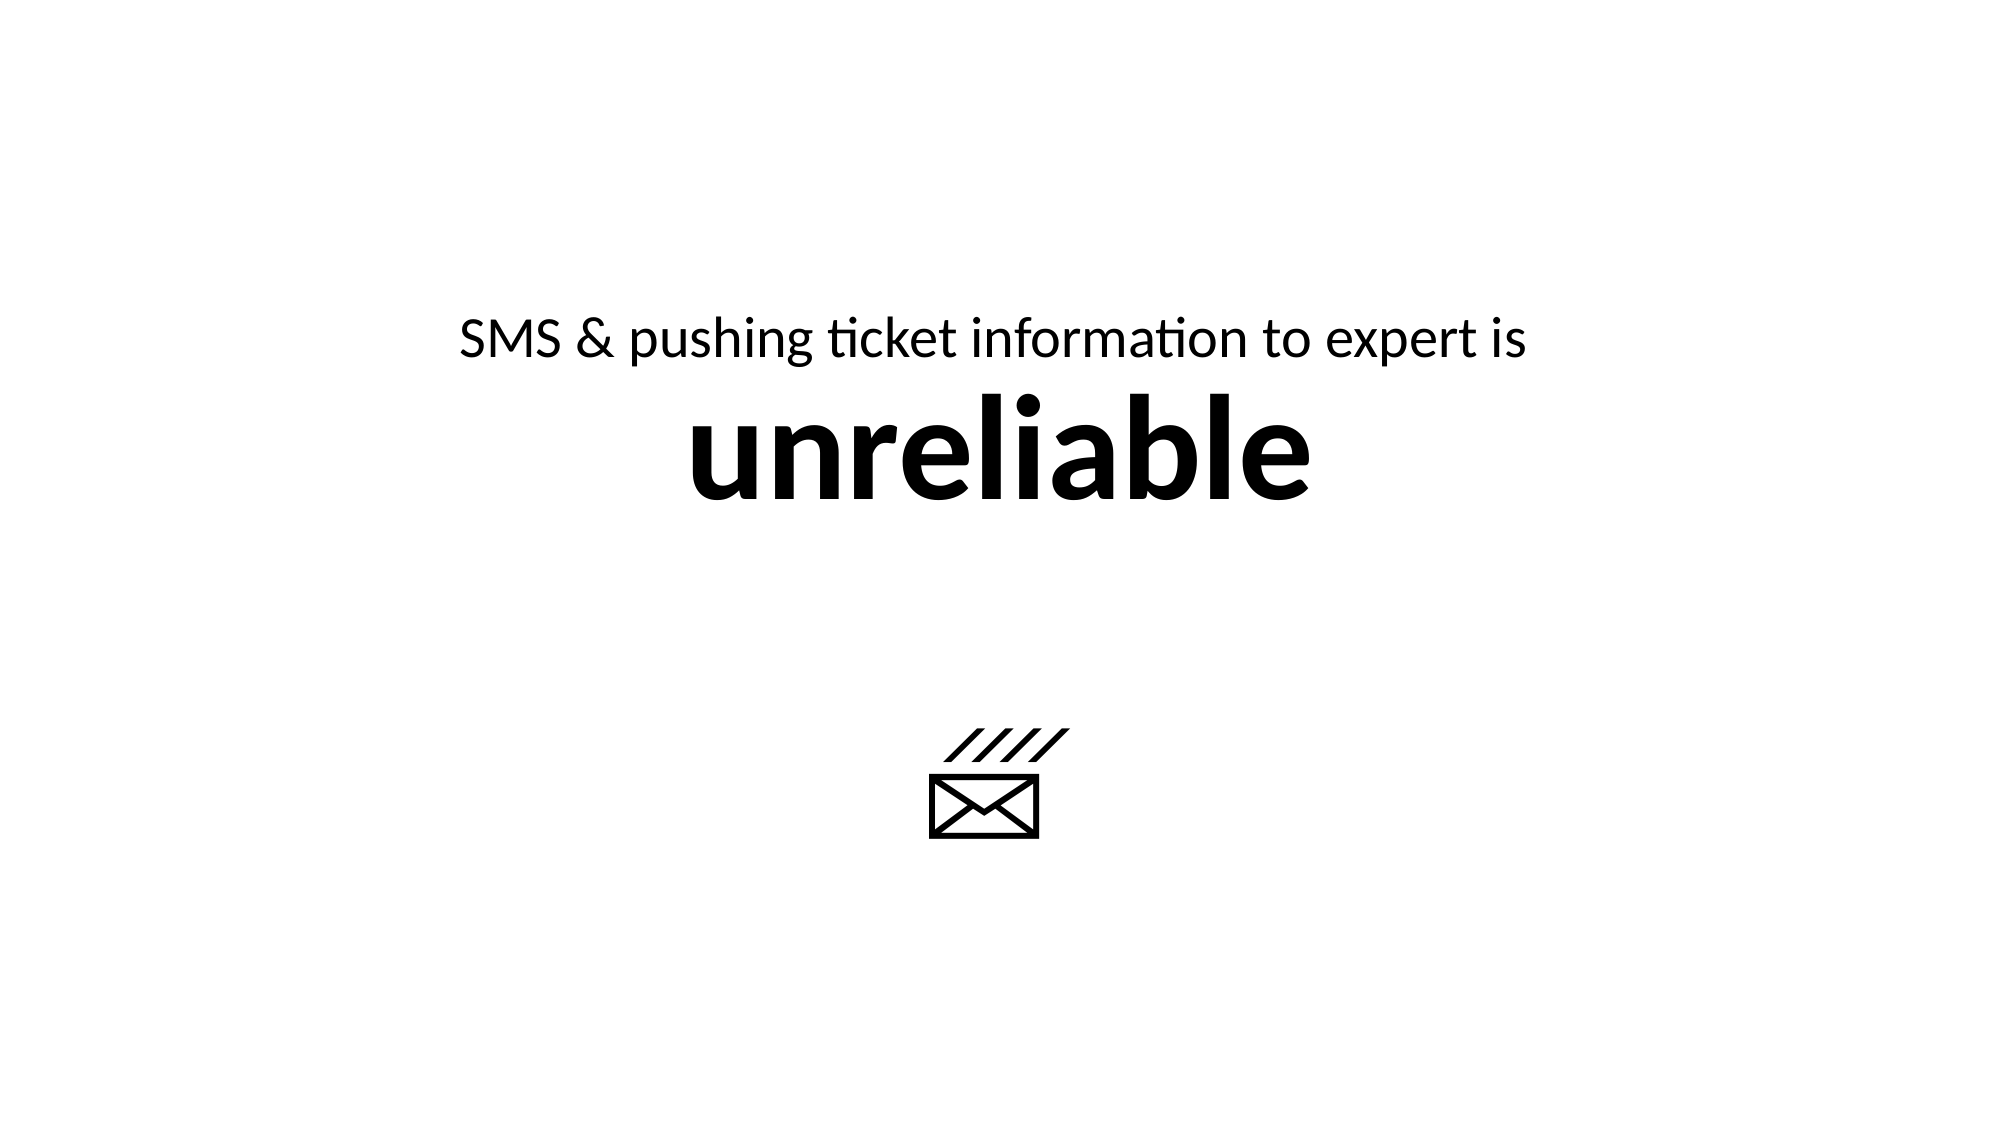

SMS & pushing ticket information to expert is
unreliable
📨